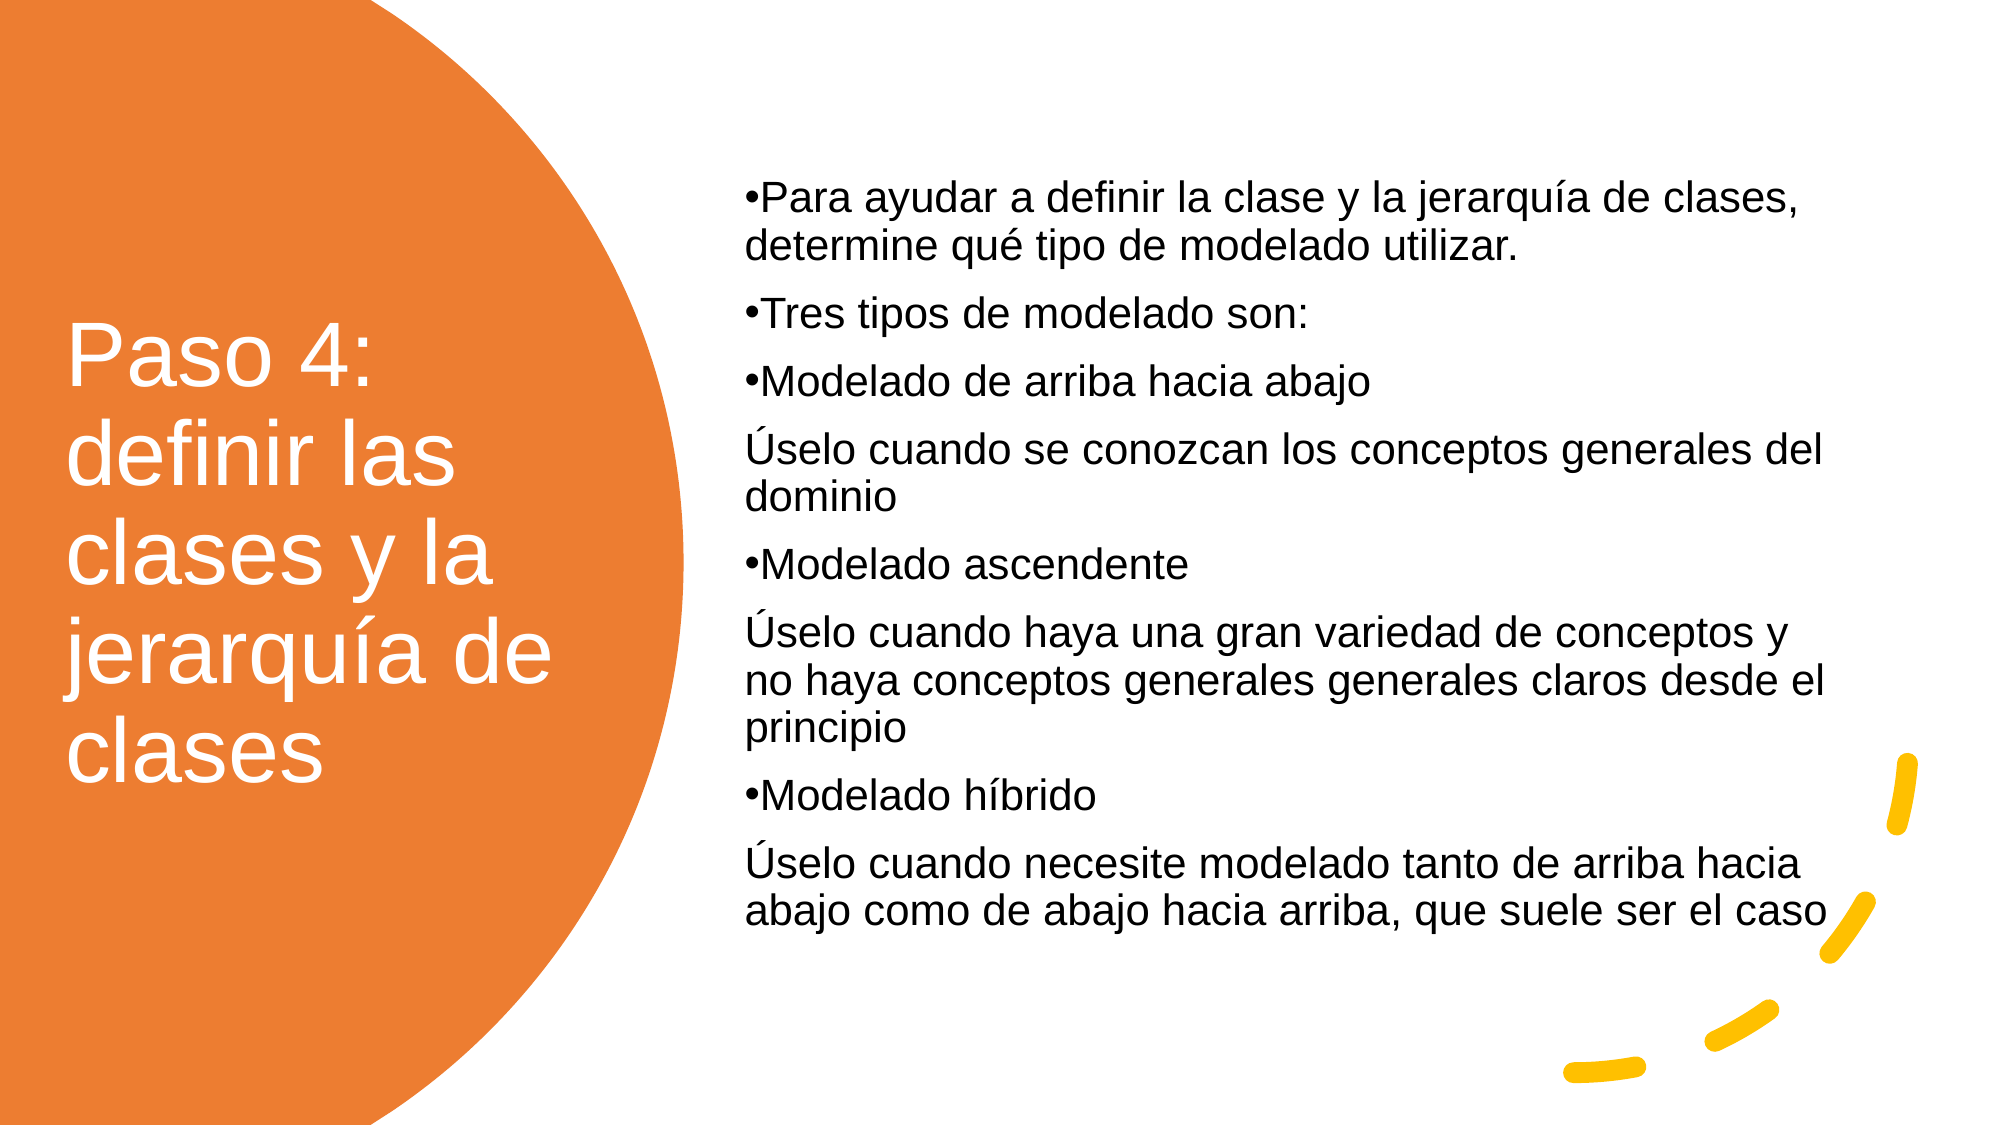

Para ayudar a definir la clase y la jerarquía de clases, determine qué tipo de modelado utilizar.
Tres tipos de modelado son:
Modelado de arriba hacia abajo
Úselo cuando se conozcan los conceptos generales del dominio
Modelado ascendente
Úselo cuando haya una gran variedad de conceptos y no haya conceptos generales generales claros desde el principio
Modelado híbrido
Úselo cuando necesite modelado tanto de arriba hacia abajo como de abajo hacia arriba, que suele ser el caso
# Paso 4: definir las clases y la jerarquía de clases